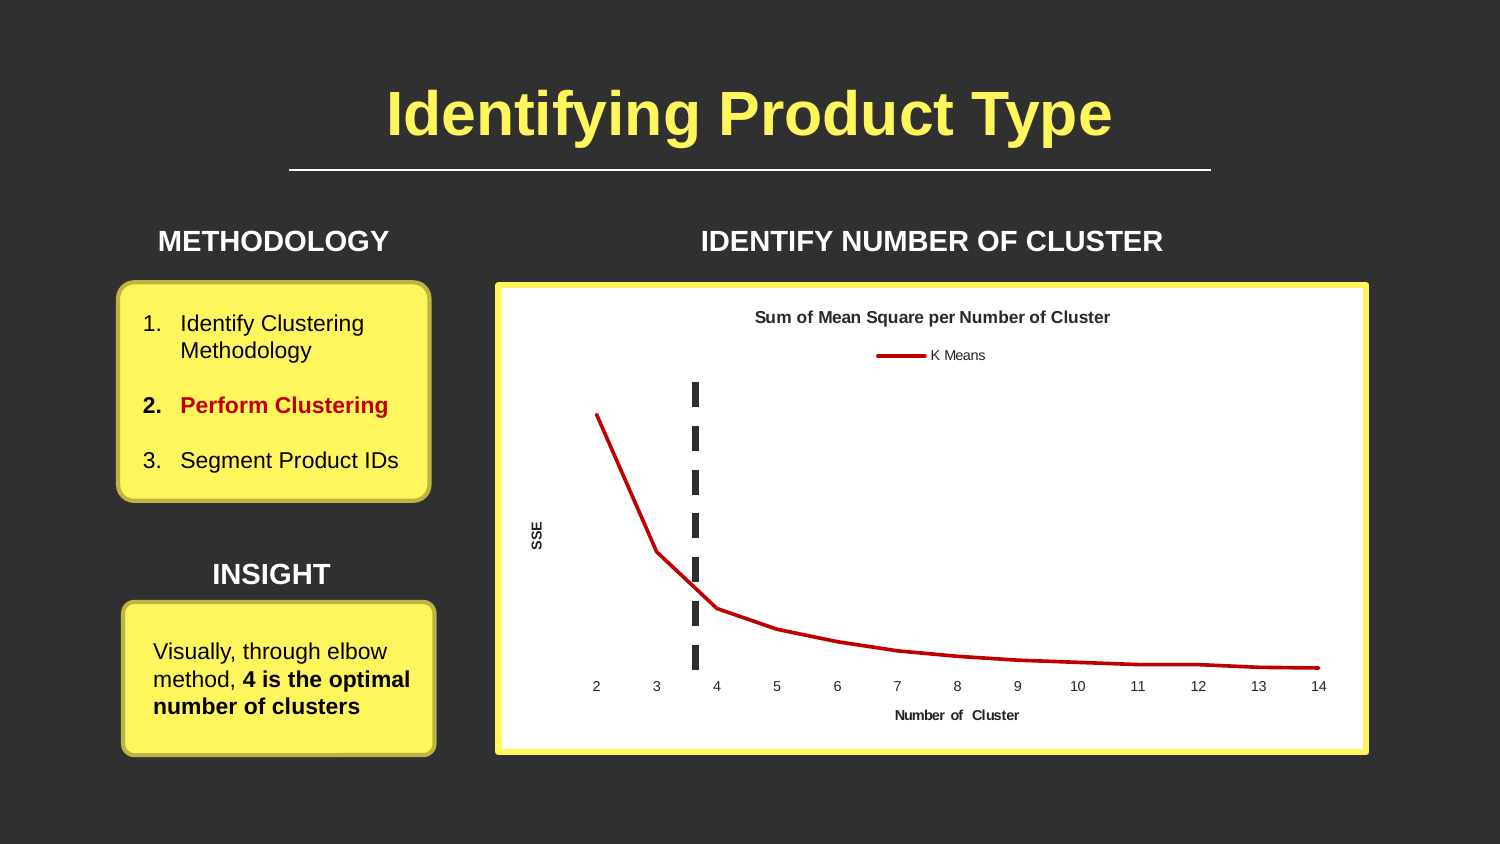

# Identifying Product Type
METHODOLOGY
IDENTIFY NUMBER OF CLUSTER

### Chart: Sum of Mean Square per Number of Cluster

| Category | K Means |
|---|---|
| 2 | 7027339.41166545 |
| 3 | 3288638.84647844 |
| 4 | 1748622.95466671 |
| 5 | 1181252.96423404 |
| 6 | 845684.911577671 |
| 7 | 596724.556529913 |
| 8 | 446015.246613312 |
| 9 | 341139.200369809 |
| 10 | 283764.364976155 |
| 11 | 221641.589115964 |
| 12 | 221641.589115964 |
| 13 | 147461.0366505 |
| 14 | 131418.541188126 |
Identify Clustering Methodology

Perform Clustering

Segment Product IDs
INSIGHT

Visually, through elbow method, 4 is the optimal number of clusters